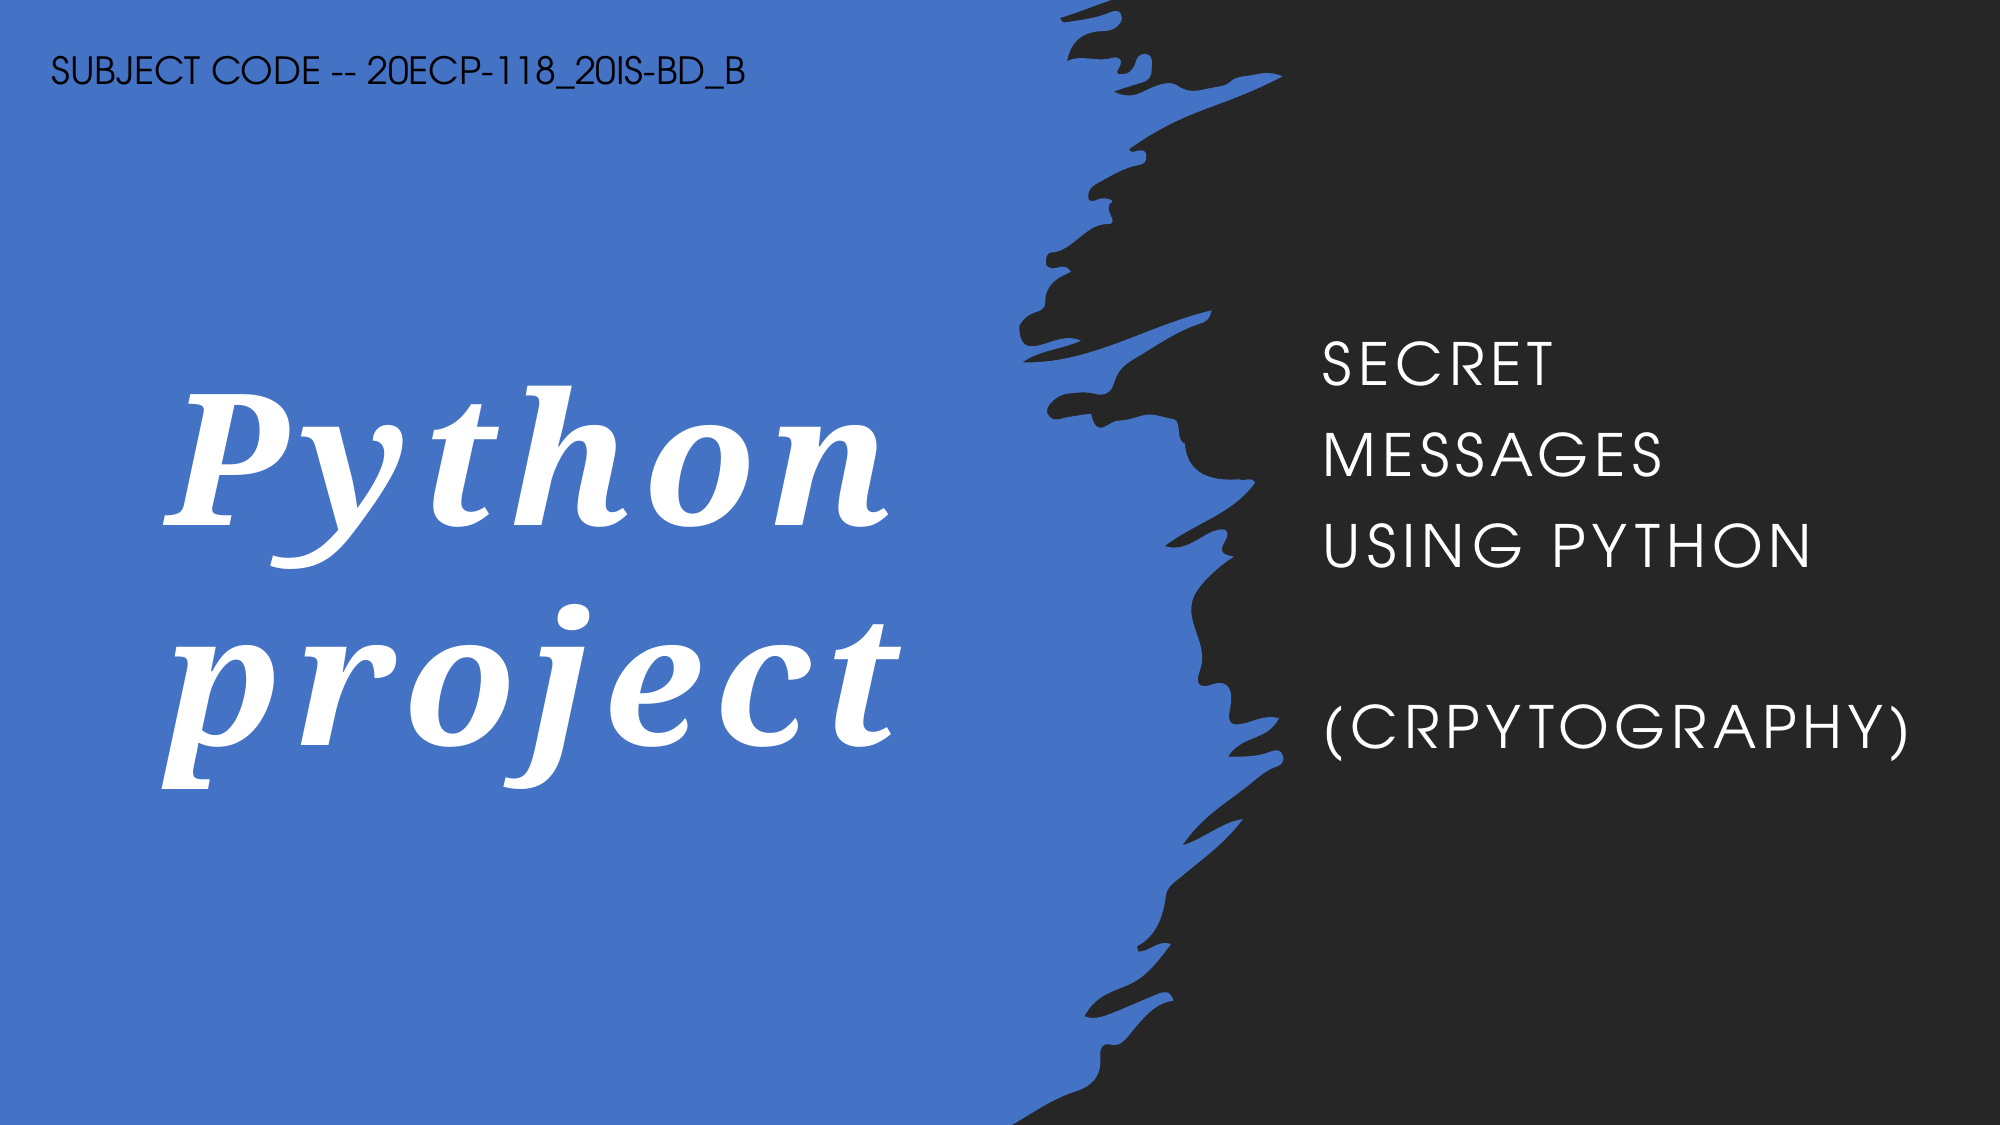

SUBJECT CODE -- 20ECP-118_20IS-BD_B
Secret
Messages
using python

(CRPYTOGRAPHY)
# Python project